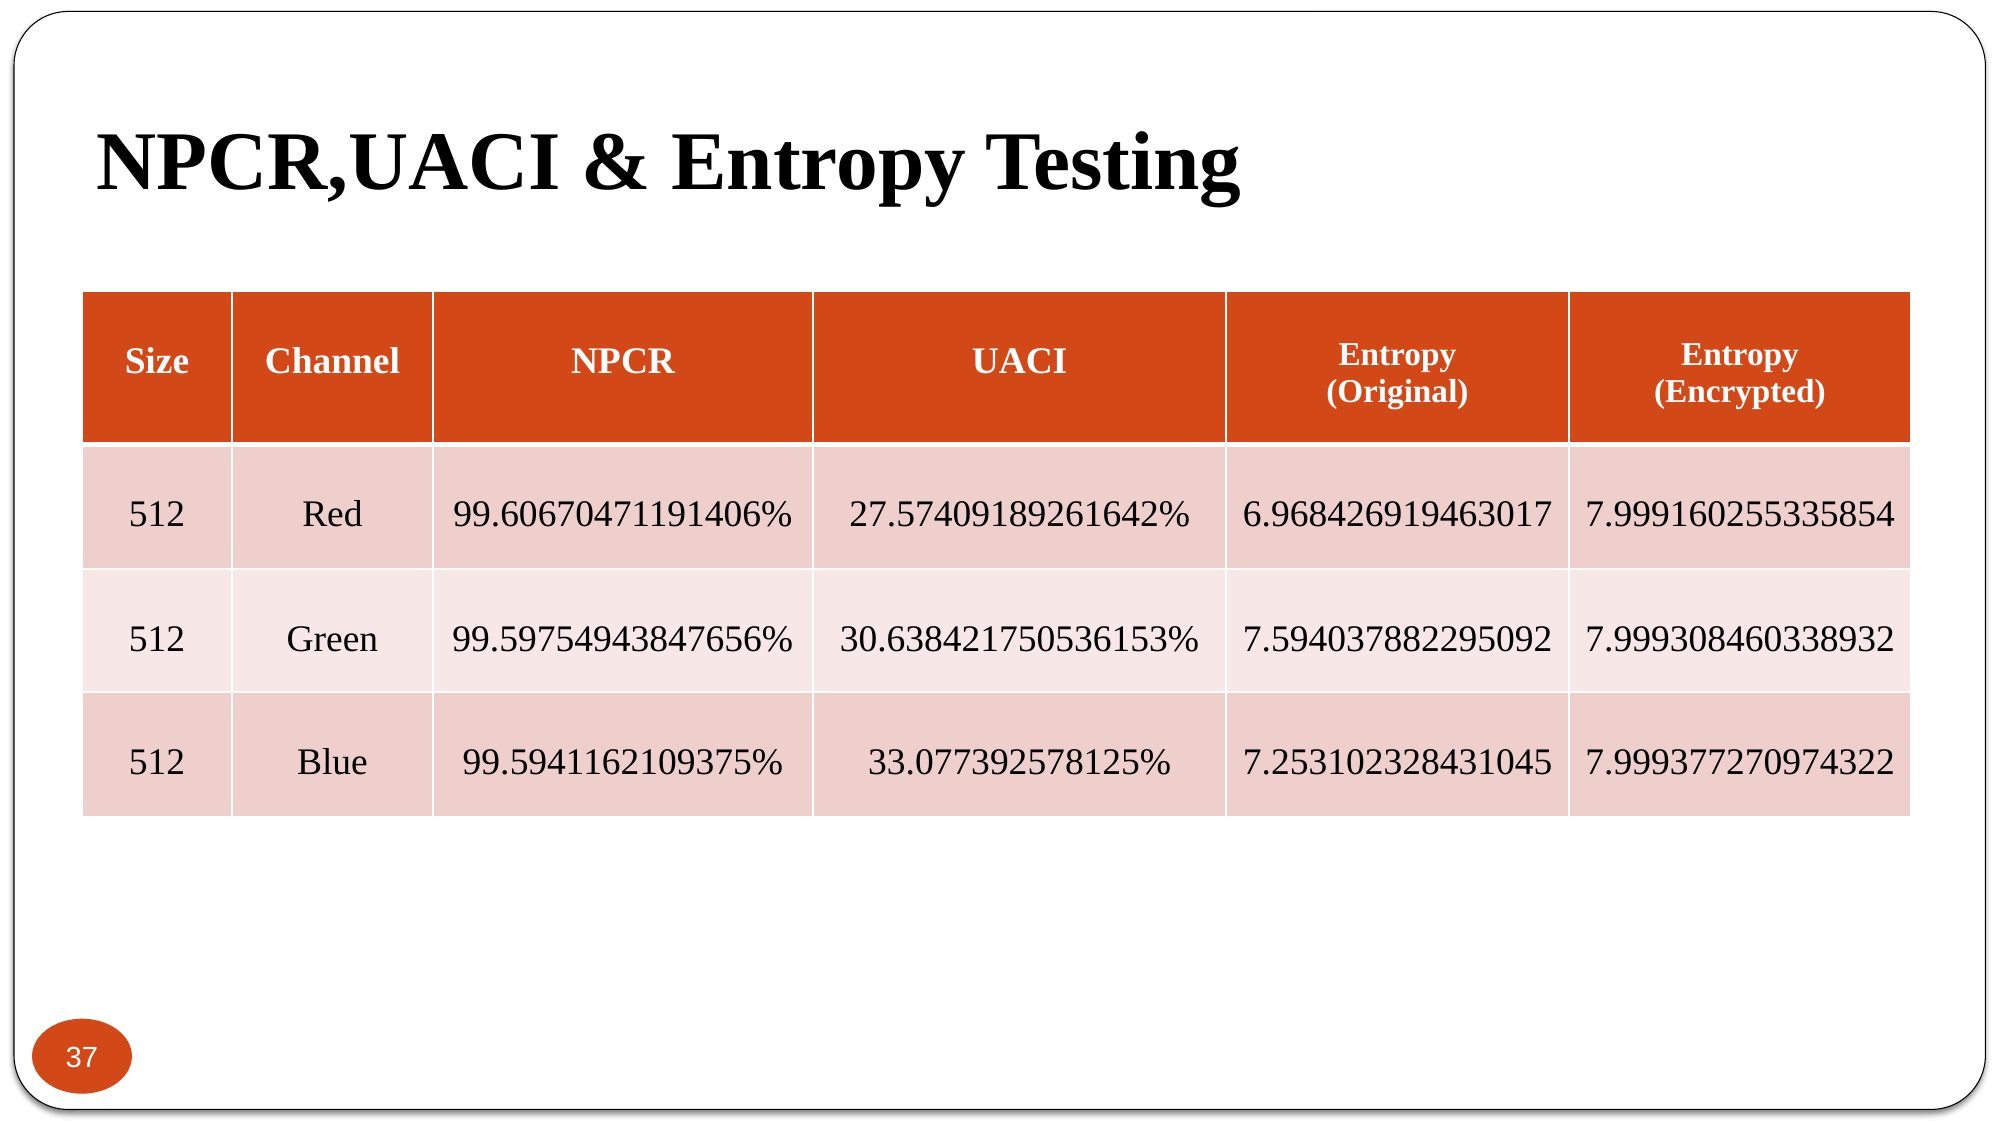

# NPCR,UACI & Entropy Testing
| Size | Channel | NPCR | UACI | Entropy (Original) | Entropy (Encrypted) |
| --- | --- | --- | --- | --- | --- |
| 512 | Red | 99.60670471191406% | 27.57409189261642% | 6.968426919463017 | 7.999160255335854 |
| 512 | Green | 99.59754943847656% | 30.638421750536153% | 7.594037882295092 | 7.999308460338932 |
| 512 | Blue | 99.5941162109375% | 33.077392578125% | 7.253102328431045 | 7.999377270974322 |
37